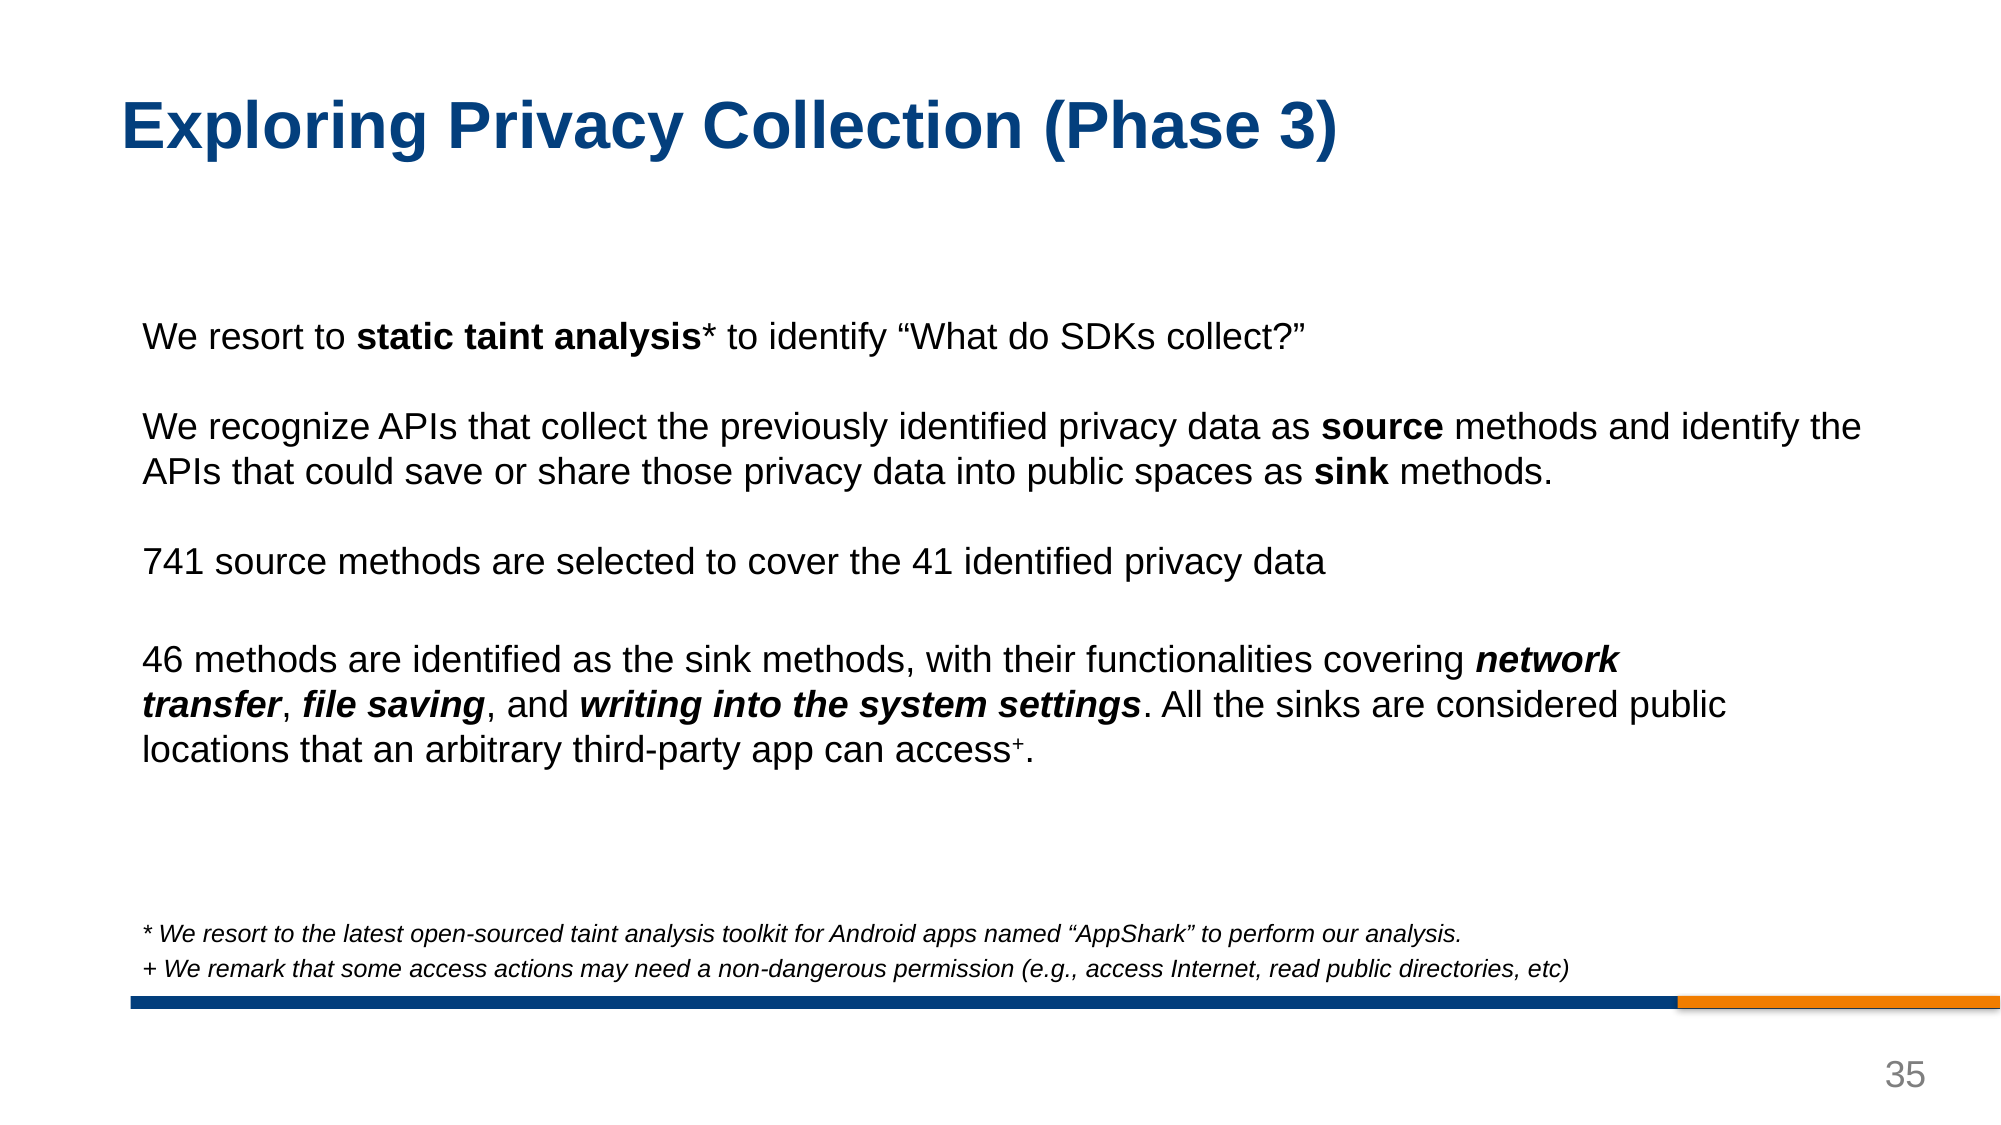

# Exploring Privacy Collection (Phase 3)
We resort to static taint analysis* to identify “What do SDKs collect?”

We recognize APIs that collect the previously identified privacy data as source methods and identify the APIs that could save or share those privacy data into public spaces as sink methods.

741 source methods are selected to cover the 41 identified privacy data

46 methods are identified as the sink methods, with their functionalities covering network transfer, file saving, and writing into the system settings. All the sinks are considered public locations that an arbitrary third-party app can access+.

* We resort to the latest open-sourced taint analysis toolkit for Android apps named “AppShark” to perform our analysis.
+ We remark that some access actions may need a non-dangerous permission (e.g., access Internet, read public directories, etc)
35